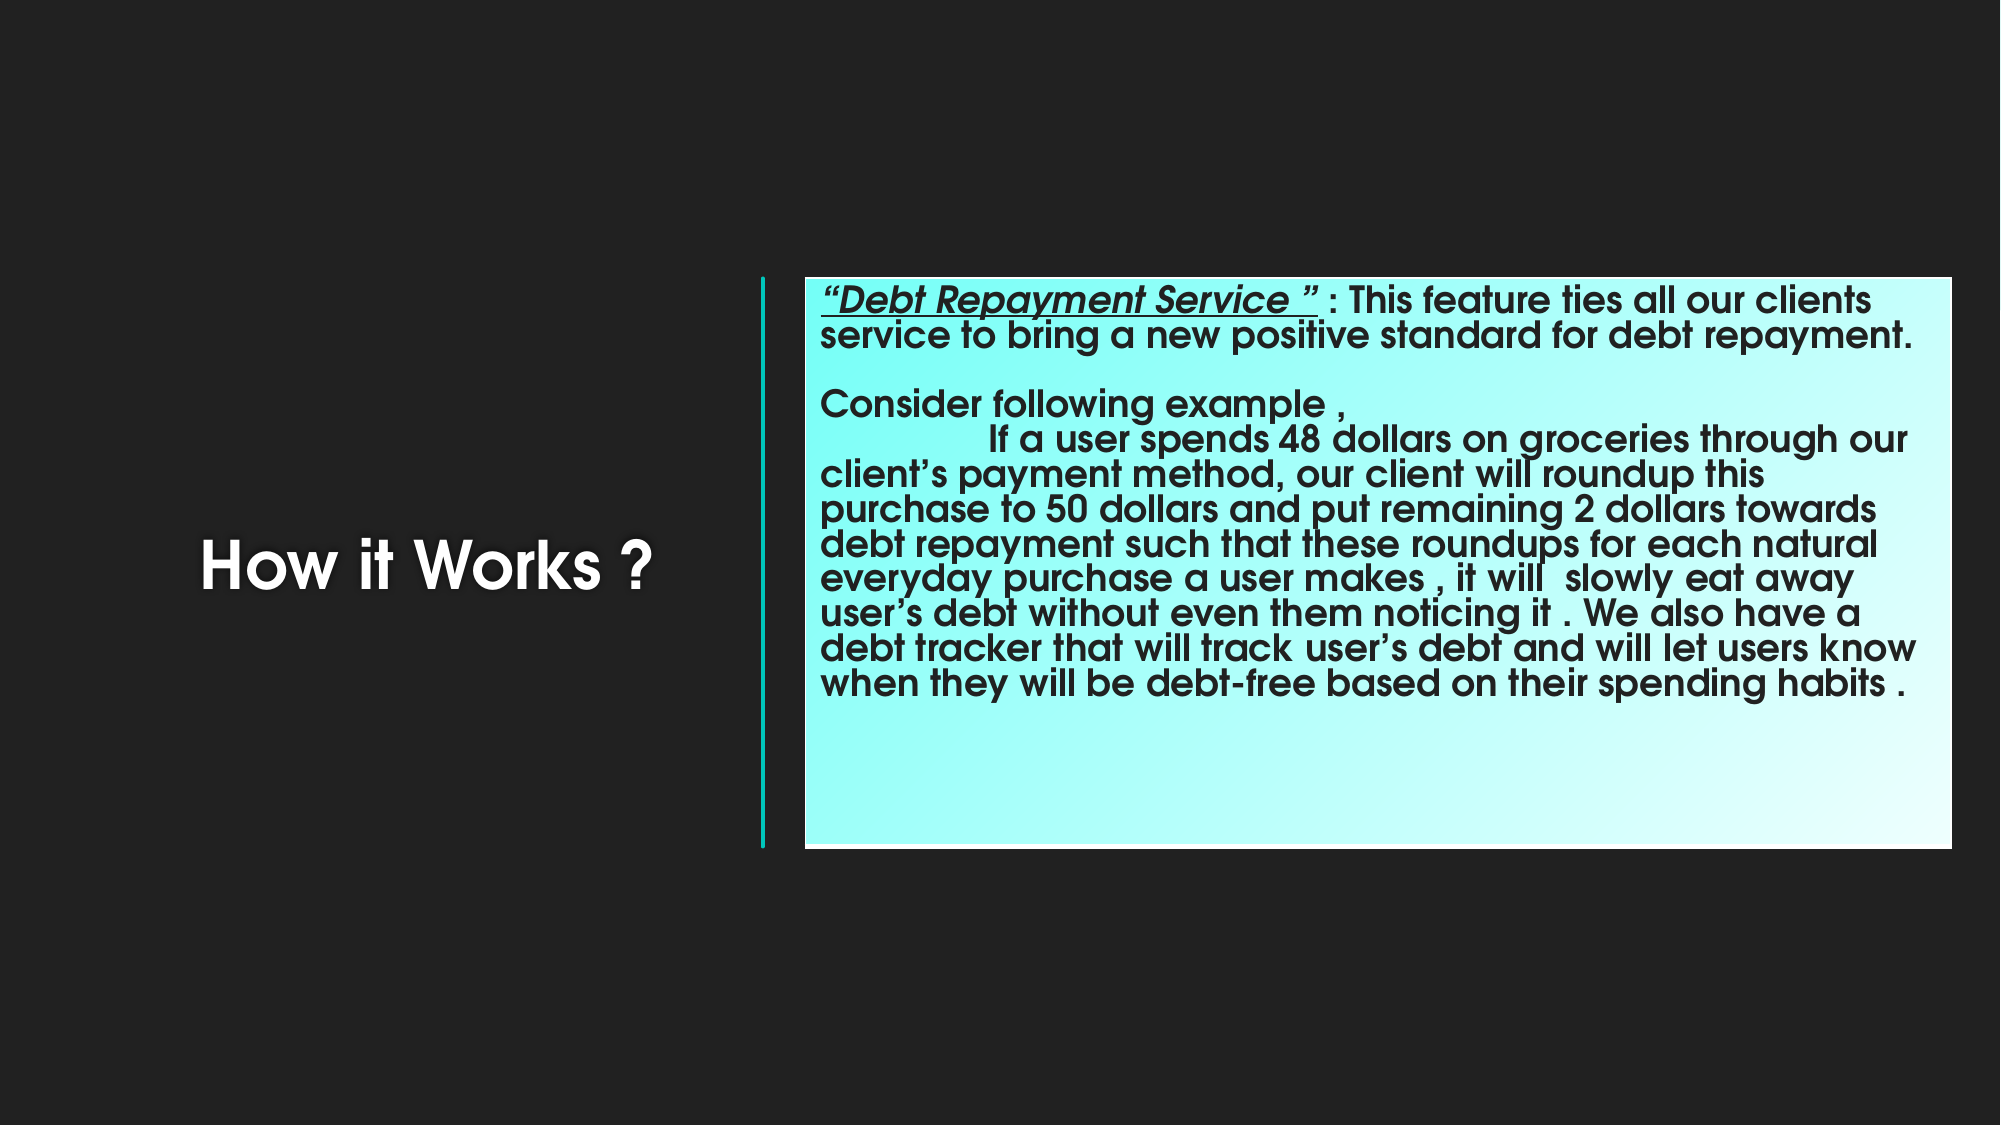

| “Debt Repayment Service ” : This feature ties all our clients service to bring a new positive standard for debt repayment. Consider following example , If a user spends 48 dollars on groceries through our client’s payment method, our client will roundup this purchase to 50 dollars and put remaining 2 dollars towards debt repayment such that these roundups for each natural everyday purchase a user makes , it will  slowly eat away user’s debt without even them noticing it . We also have a debt tracker that will track user’s debt and will let users know when they will be debt-free based on their spending habits . |
| --- |
# How it Works ?